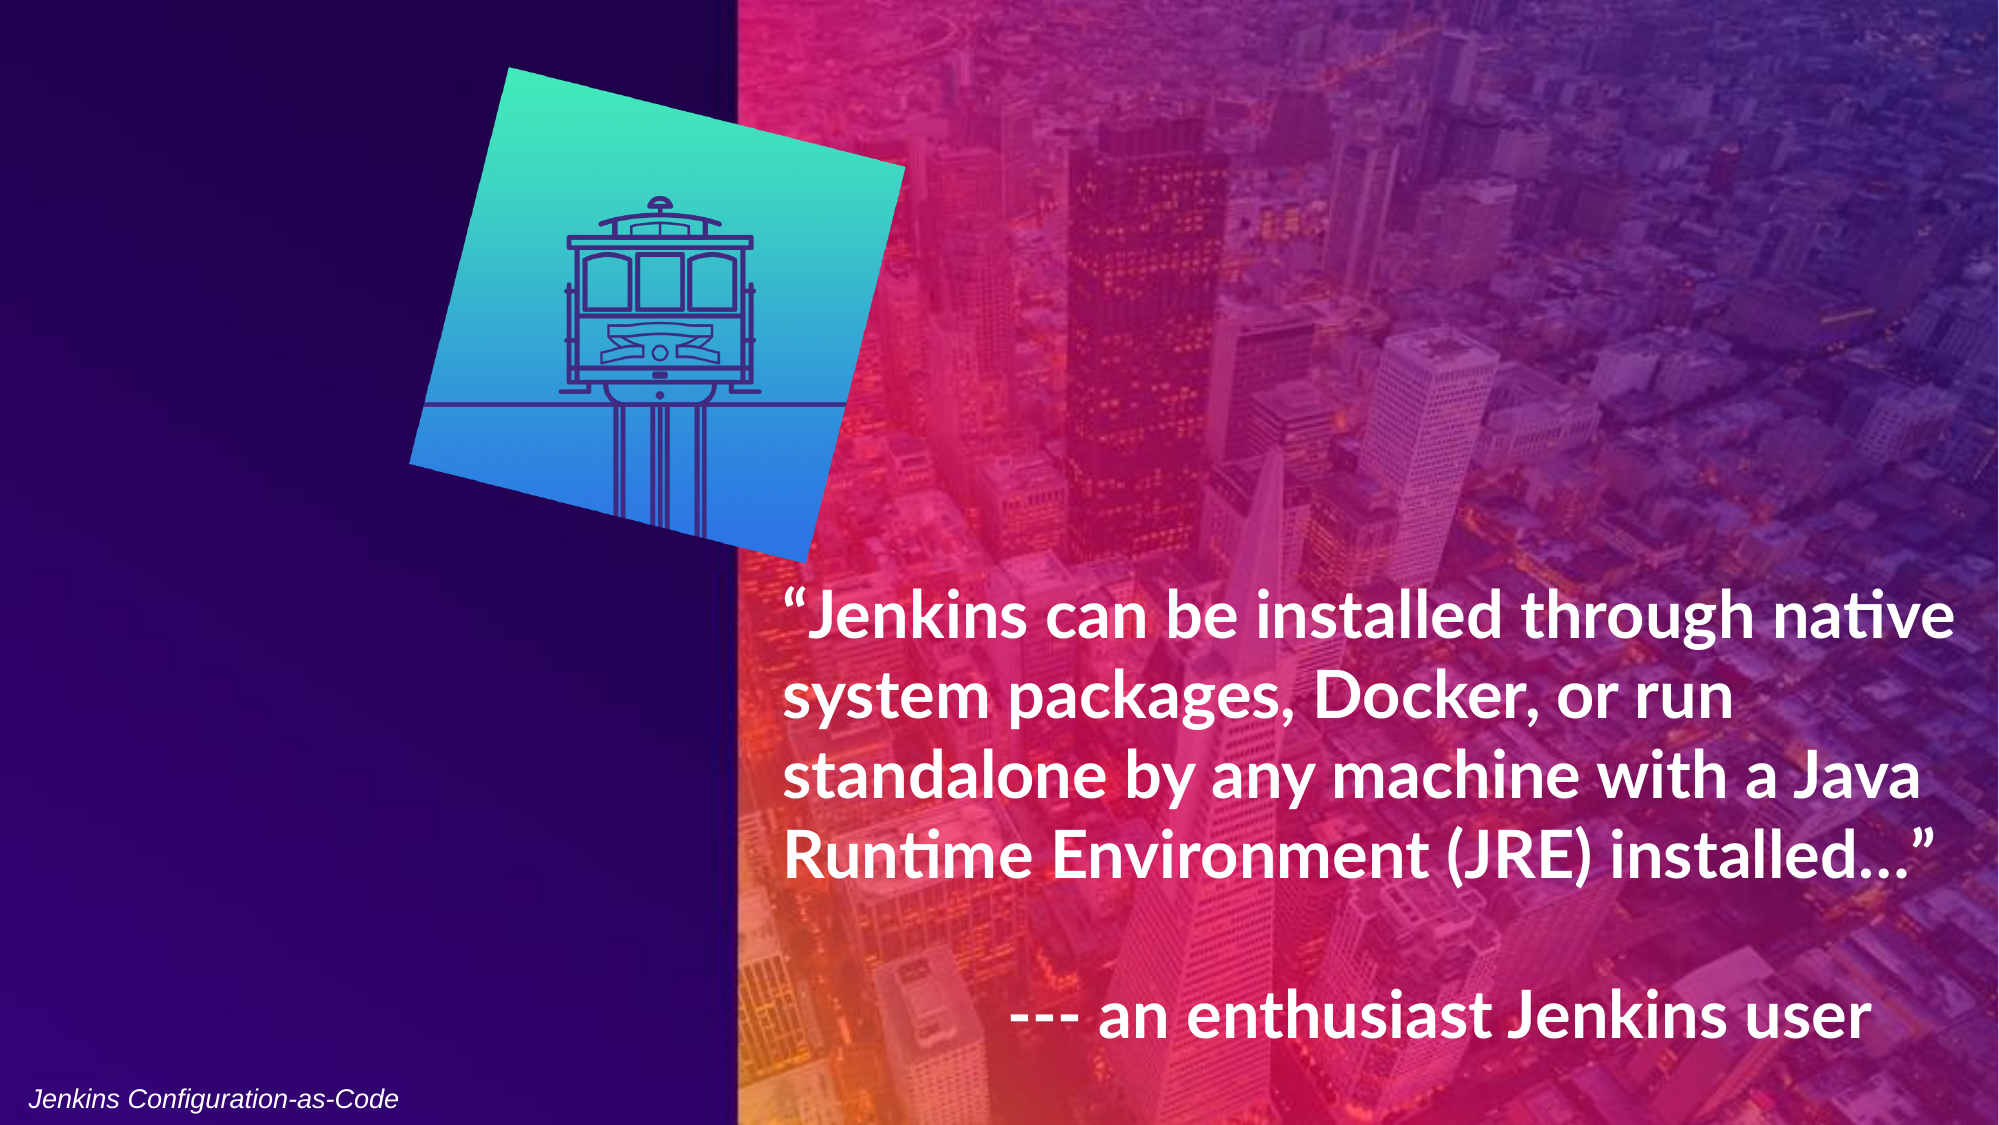

# “Jenkins can be installed through native system packages, Docker, or run standalone by any machine with a Java Runtime Environment (JRE) installed…”

--- an enthusiast Jenkins user